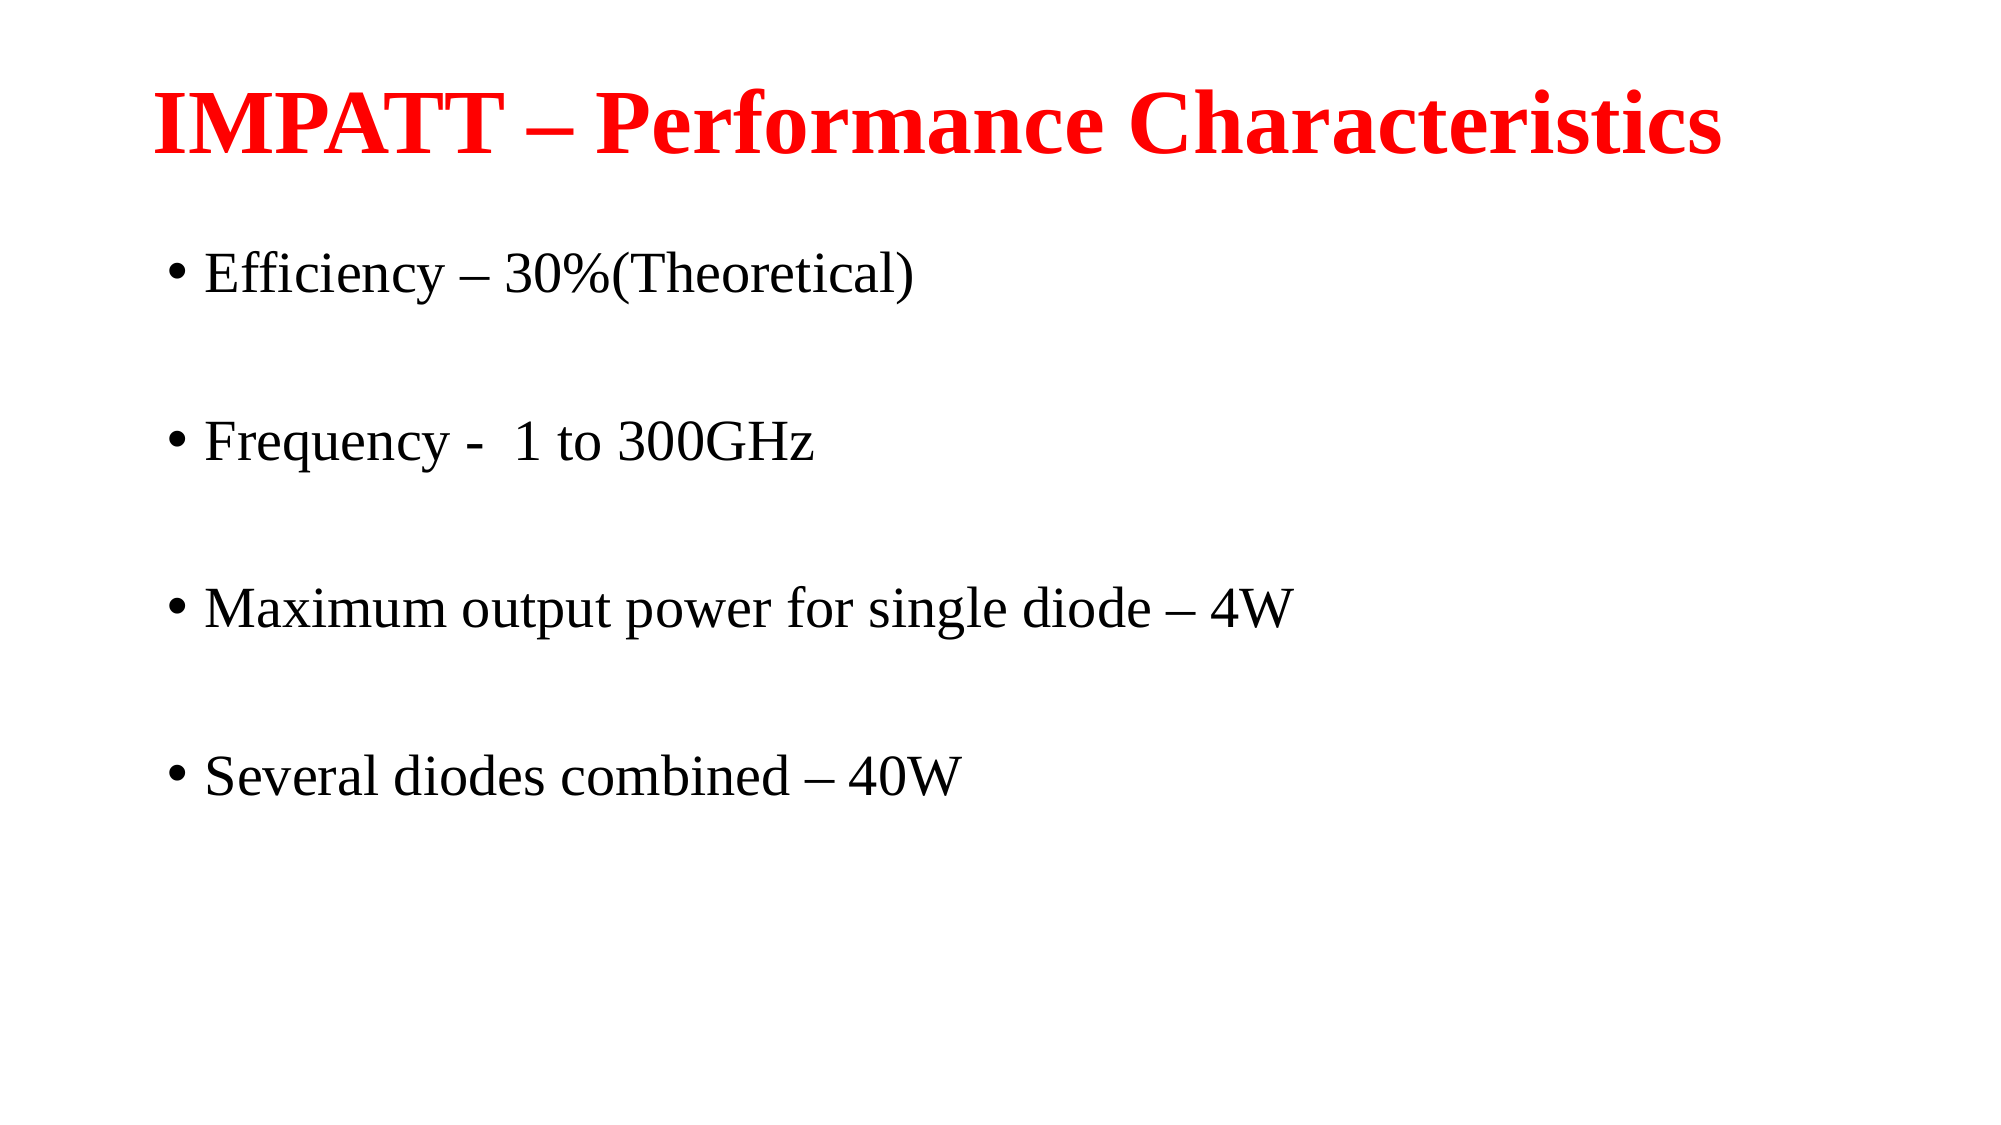

# IMPATT – Performance Characteristics
Efficiency – 30%(Theoretical)

Frequency -  1 to 300GHz

Maximum output power for single diode – 4W

Several diodes combined – 40W